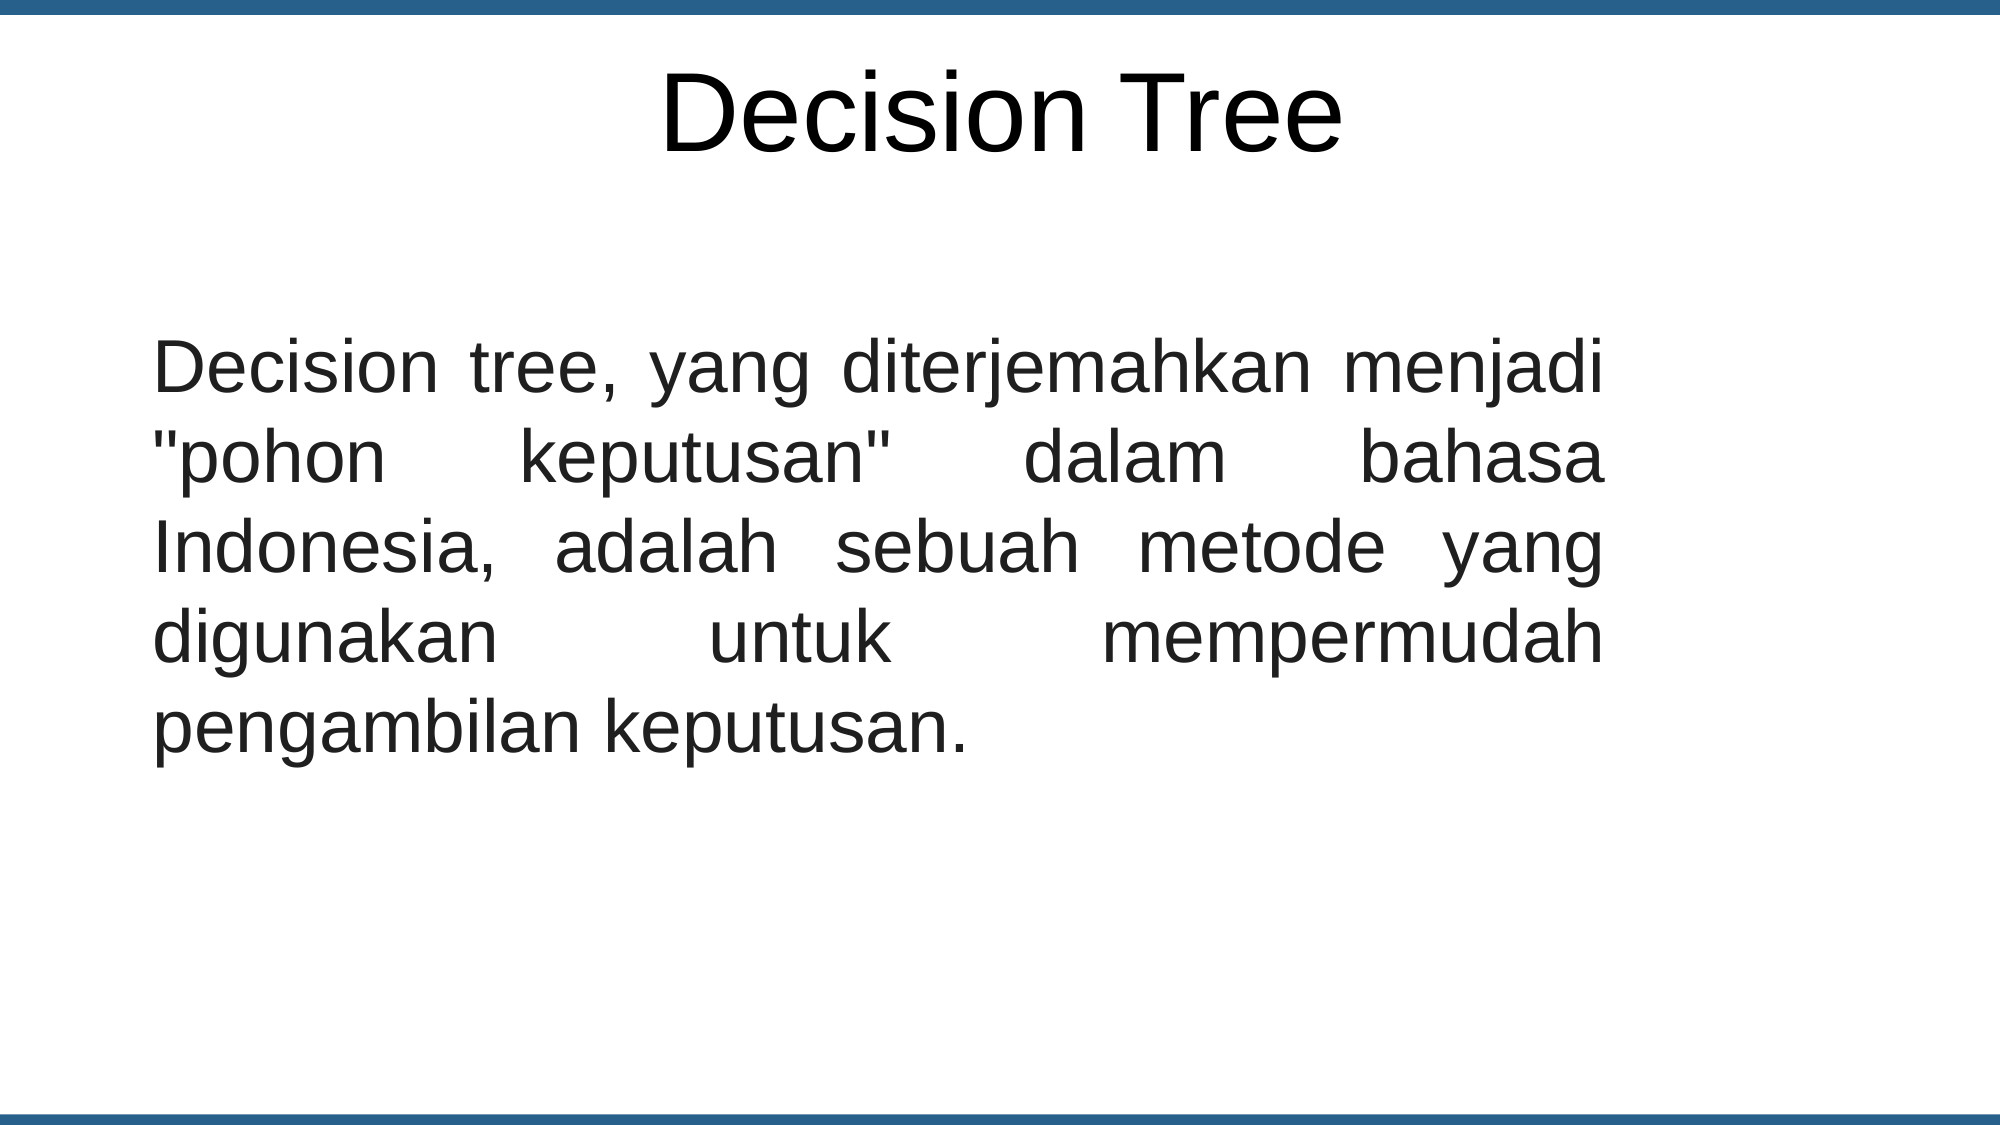

Decision Tree
Decision tree, yang diterjemahkan menjadi "pohon keputusan" dalam bahasa Indonesia, adalah sebuah metode yang digunakan untuk mempermudah pengambilan keputusan.